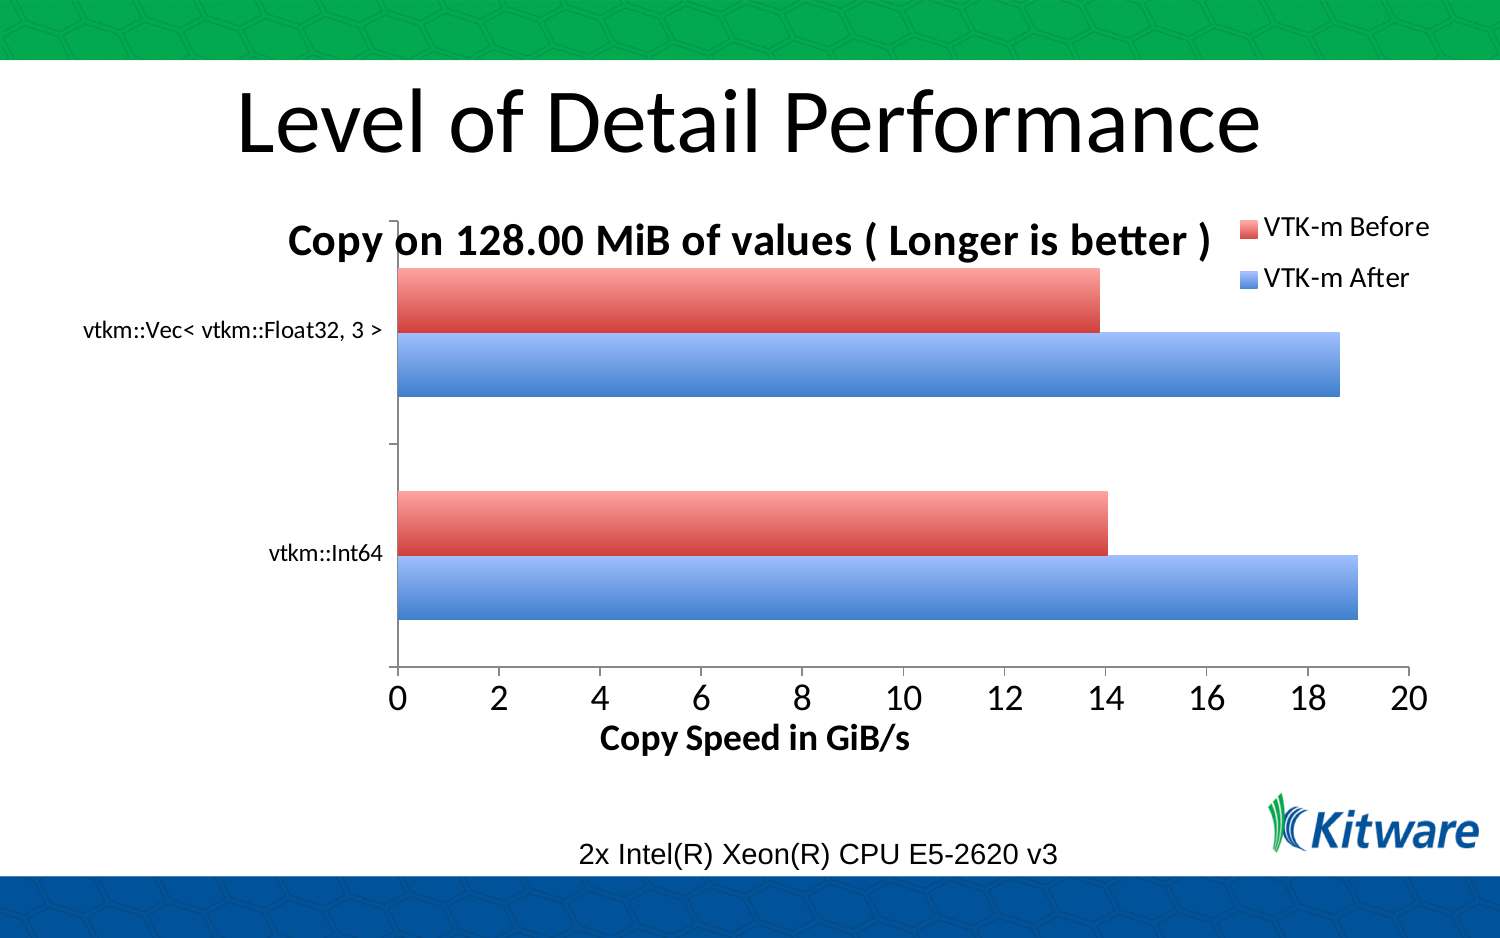

# Level of Detail Performance

### Chart: Copy on 128.00 MiB of values ( Longer is better )

| Category | VTK-m After | VTK-m Before |
|---|---|---|
| vtkm::Int64 | 18.99 | 14.04 |
| vtkm::Vec< vtkm::Float32, 3 > | 18.63 | 13.88 |
2x Intel(R) Xeon(R) CPU E5-2620 v3